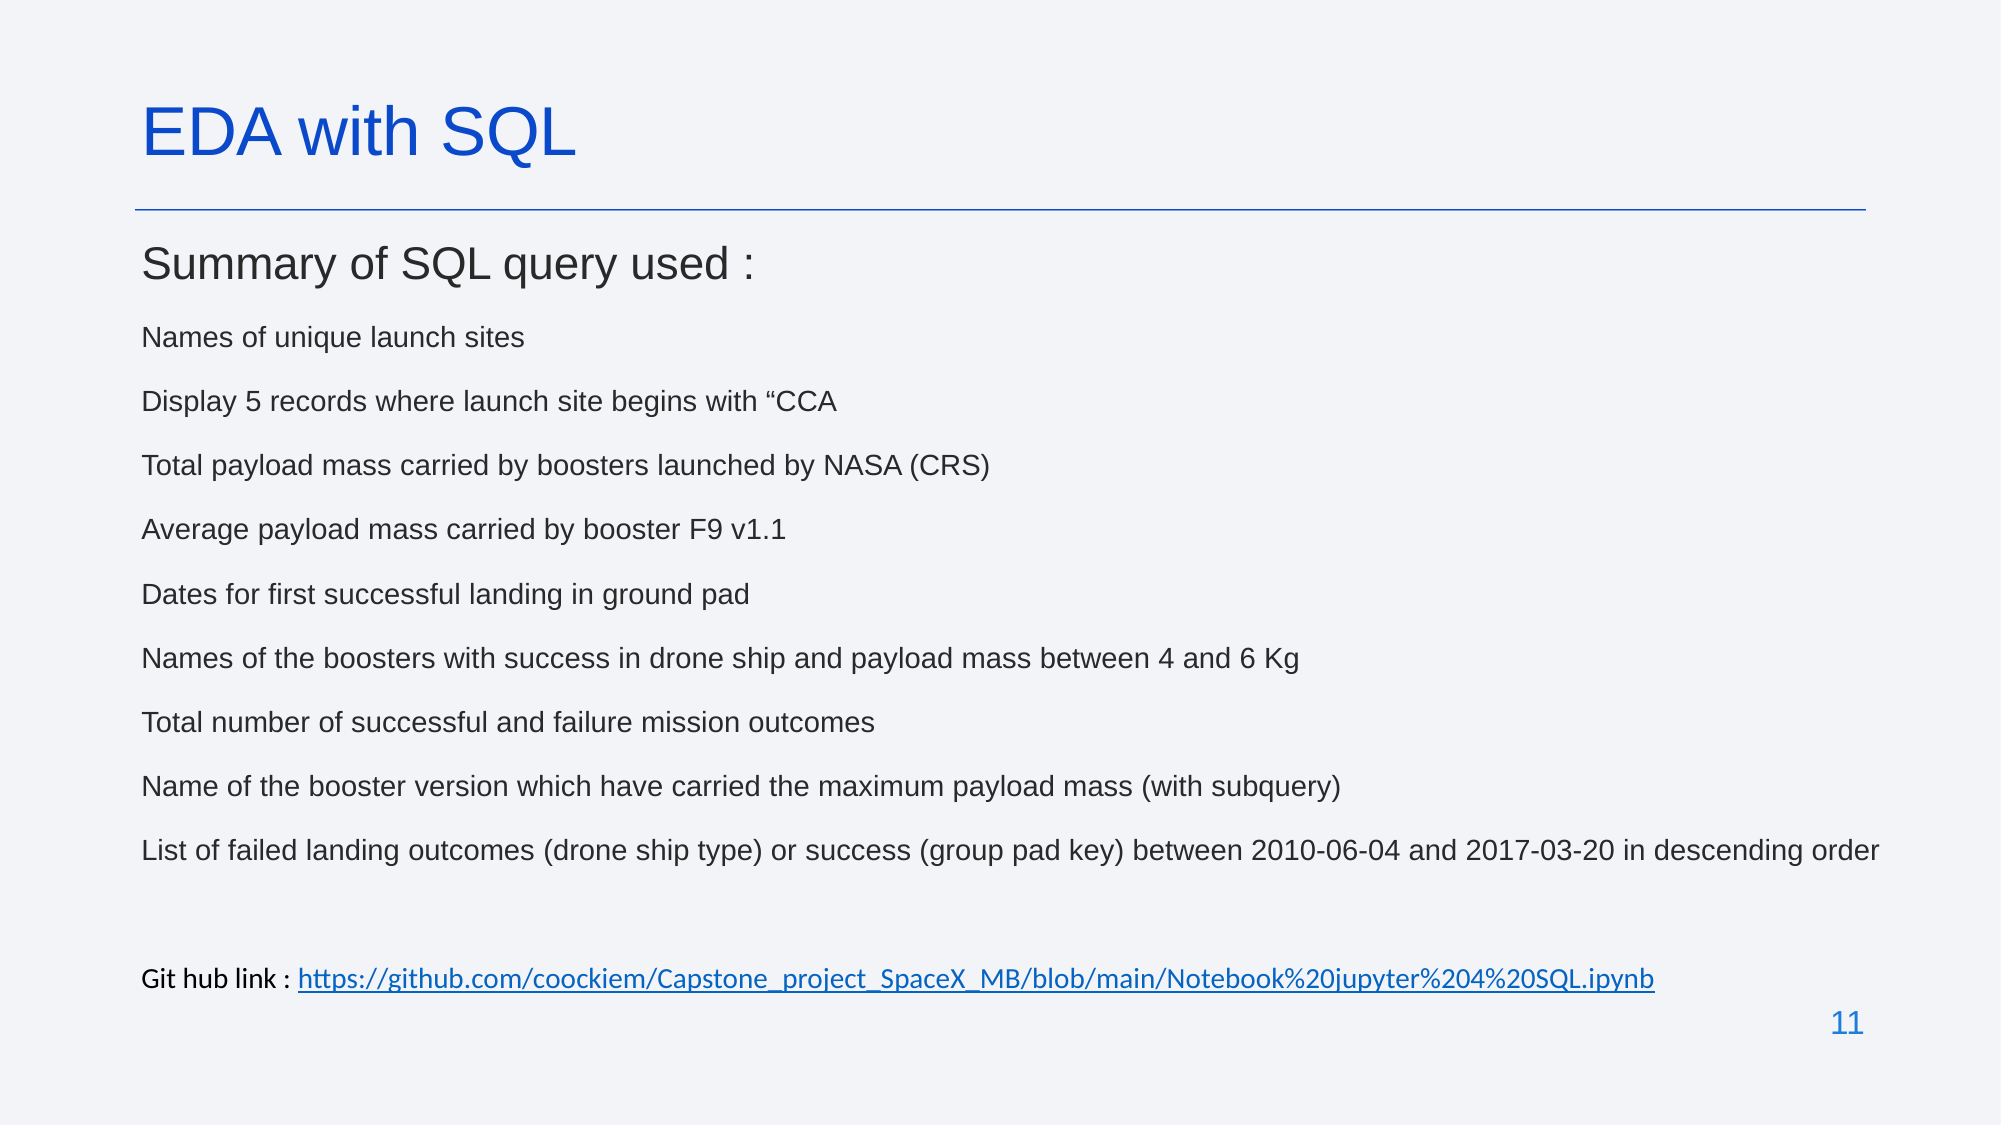

EDA with SQL
Summary of SQL query used :
Names of unique launch sites
Display 5 records where launch site begins with “CCA
Total payload mass carried by boosters launched by NASA (CRS)
Average payload mass carried by booster F9 v1.1
Dates for first successful landing in ground pad
Names of the boosters with success in drone ship and payload mass between 4 and 6 Kg
Total number of successful and failure mission outcomes
Name of the booster version which have carried the maximum payload mass (with subquery)
List of failed landing outcomes (drone ship type) or success (group pad key) between 2010-06-04 and 2017-03-20 in descending order

Git hub link : https://github.com/coockiem/Capstone_project_SpaceX_MB/blob/main/Notebook%20jupyter%204%20SQL.ipynb

Git hub link completed EDA with SQL notebook,

11